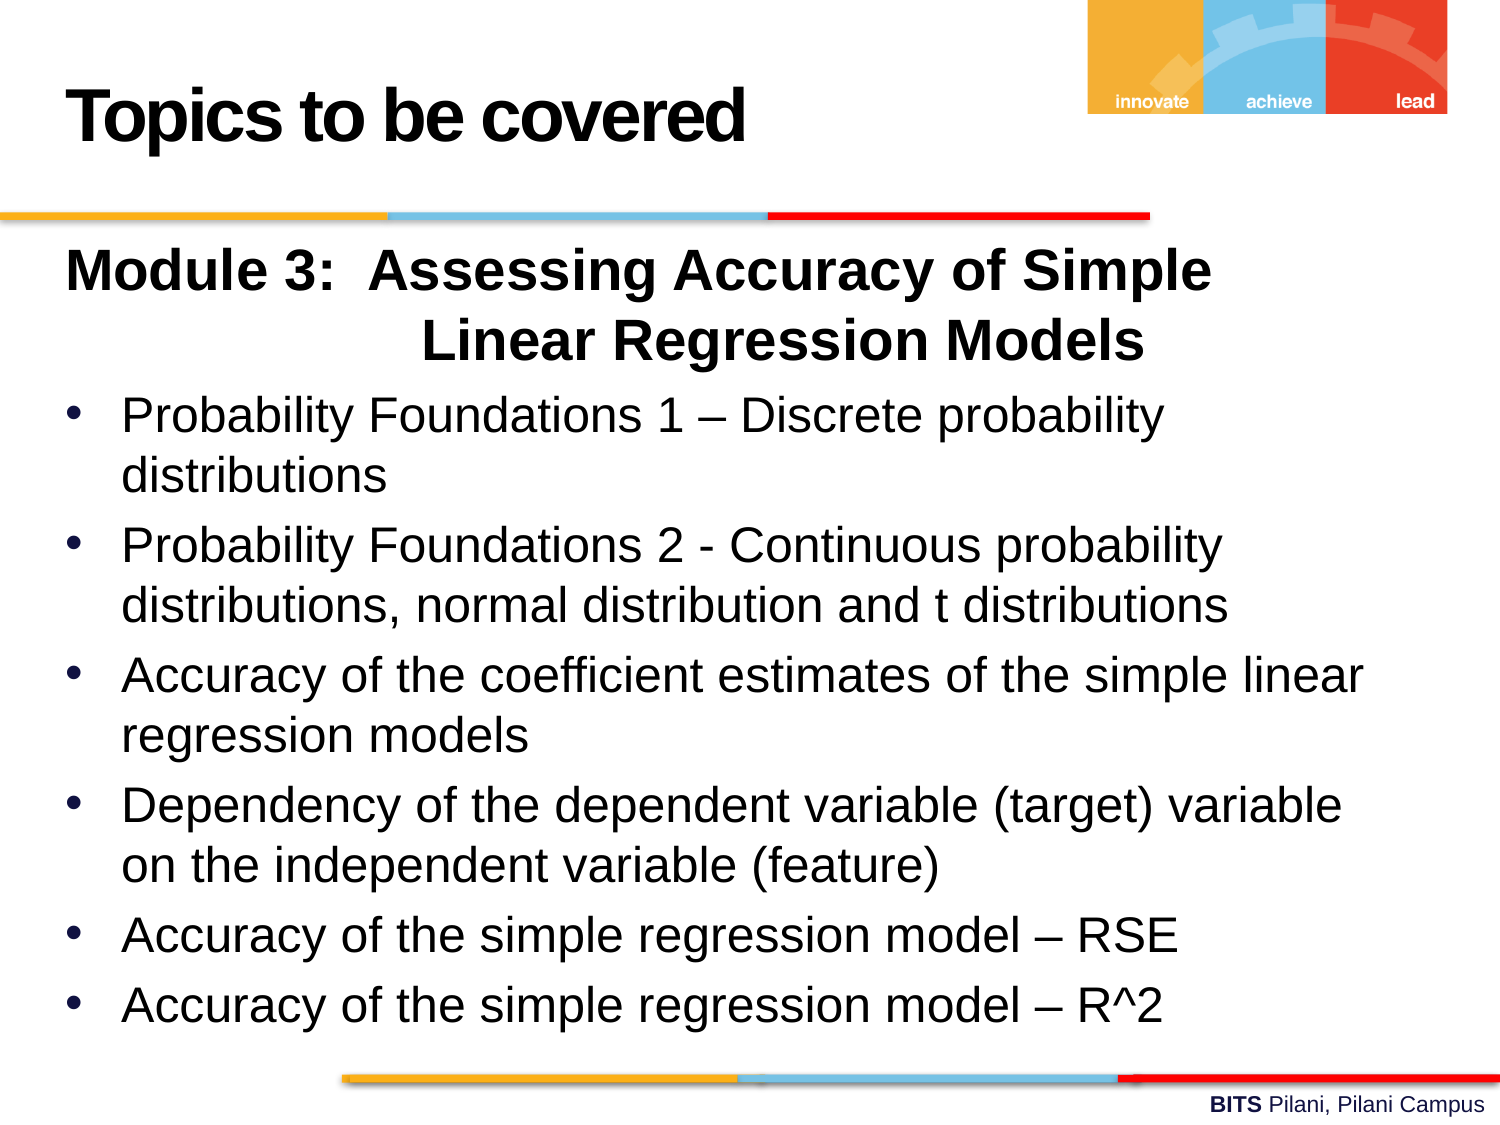

Topics to be covered
Module 3:  Assessing Accuracy of Simple 			Linear Regression Models
Probability Foundations 1 – Discrete probability distributions
Probability Foundations 2 - Continuous probability distributions, normal distribution and t distributions
Accuracy of the coefficient estimates of the simple linear regression models
Dependency of the dependent variable (target) variable on the independent variable (feature)
Accuracy of the simple regression model – RSE
Accuracy of the simple regression model – R^2